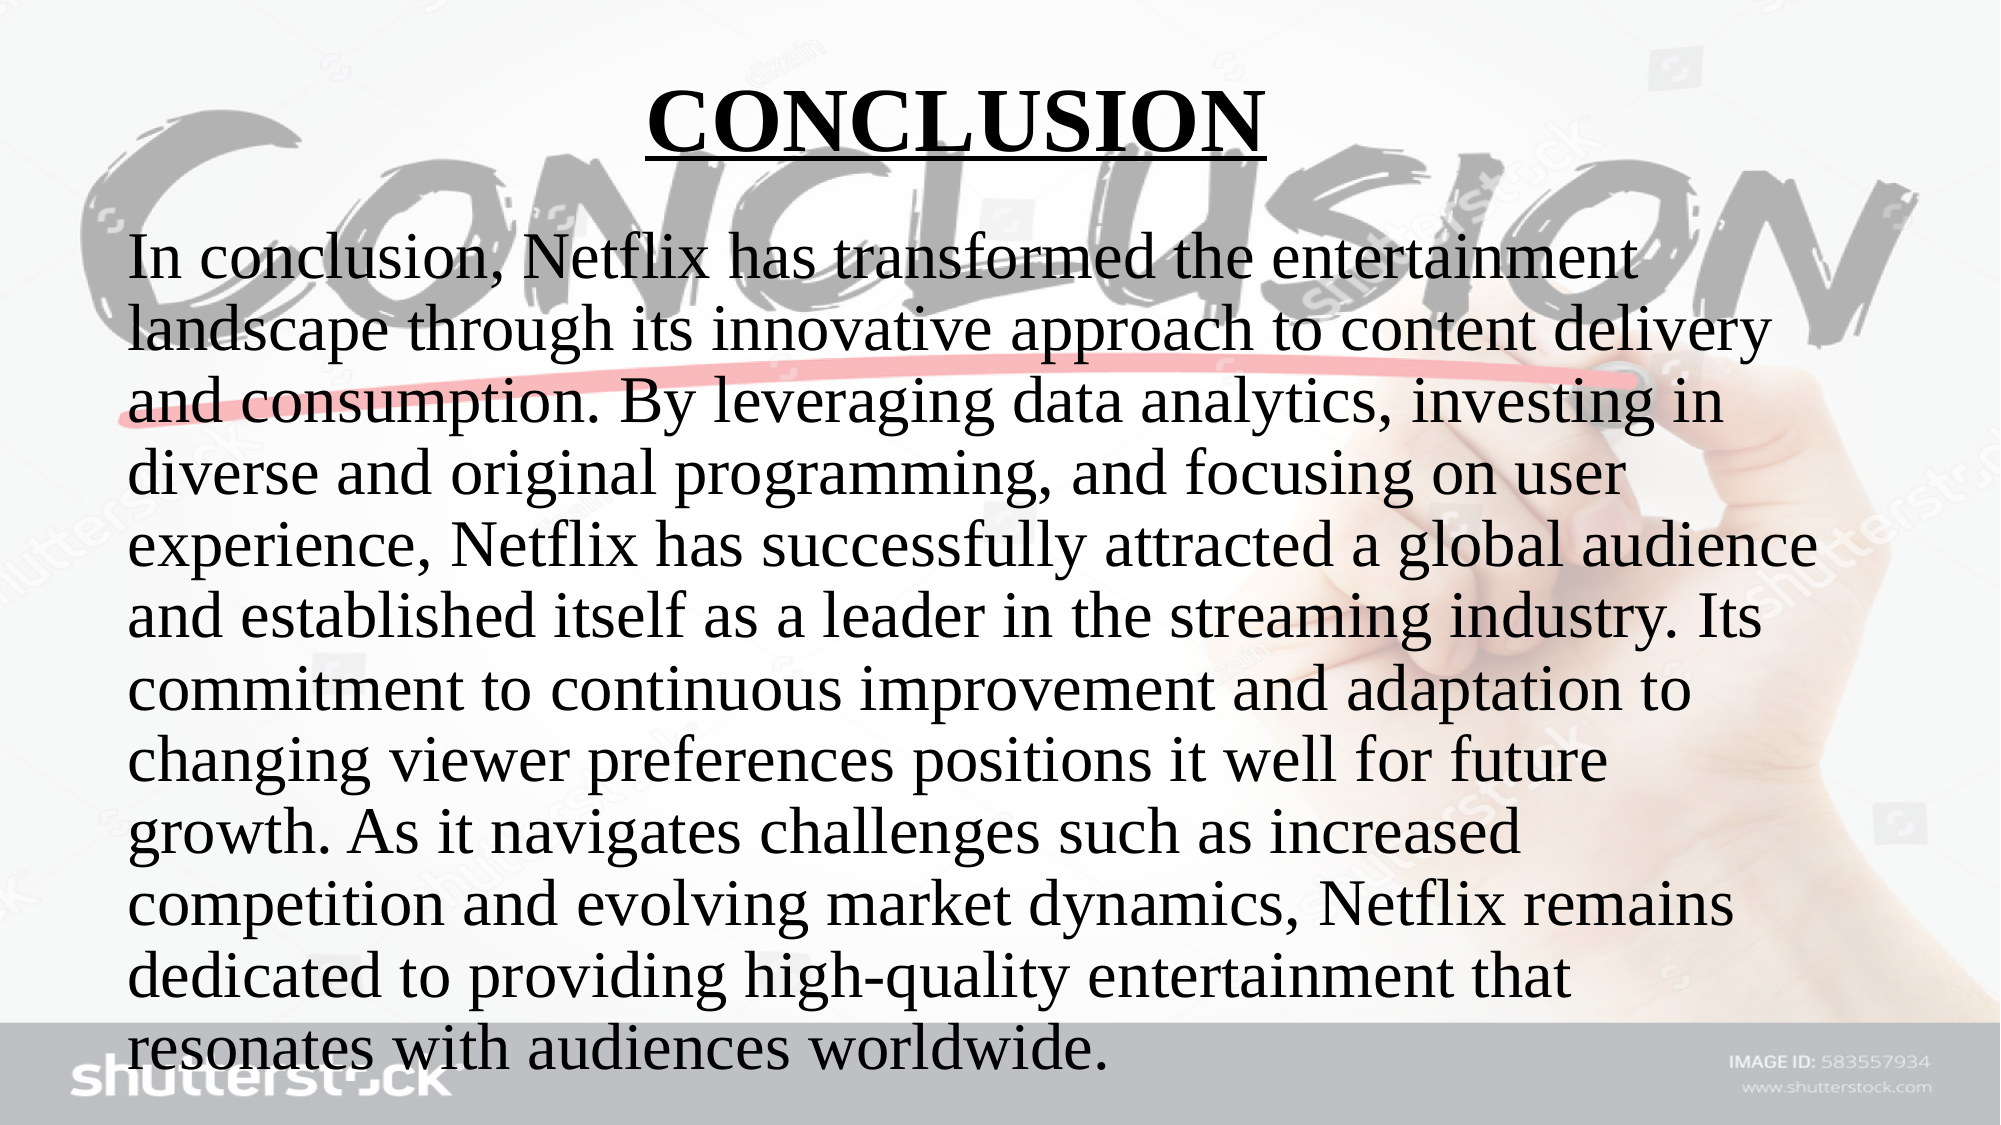

# CONCLUSION
In conclusion, Netflix has transformed the entertainment landscape through its innovative approach to content delivery and consumption. By leveraging data analytics, investing in diverse and original programming, and focusing on user experience, Netflix has successfully attracted a global audience and established itself as a leader in the streaming industry. Its commitment to continuous improvement and adaptation to changing viewer preferences positions it well for future growth. As it navigates challenges such as increased competition and evolving market dynamics, Netflix remains dedicated to providing high-quality entertainment that resonates with audiences worldwide.